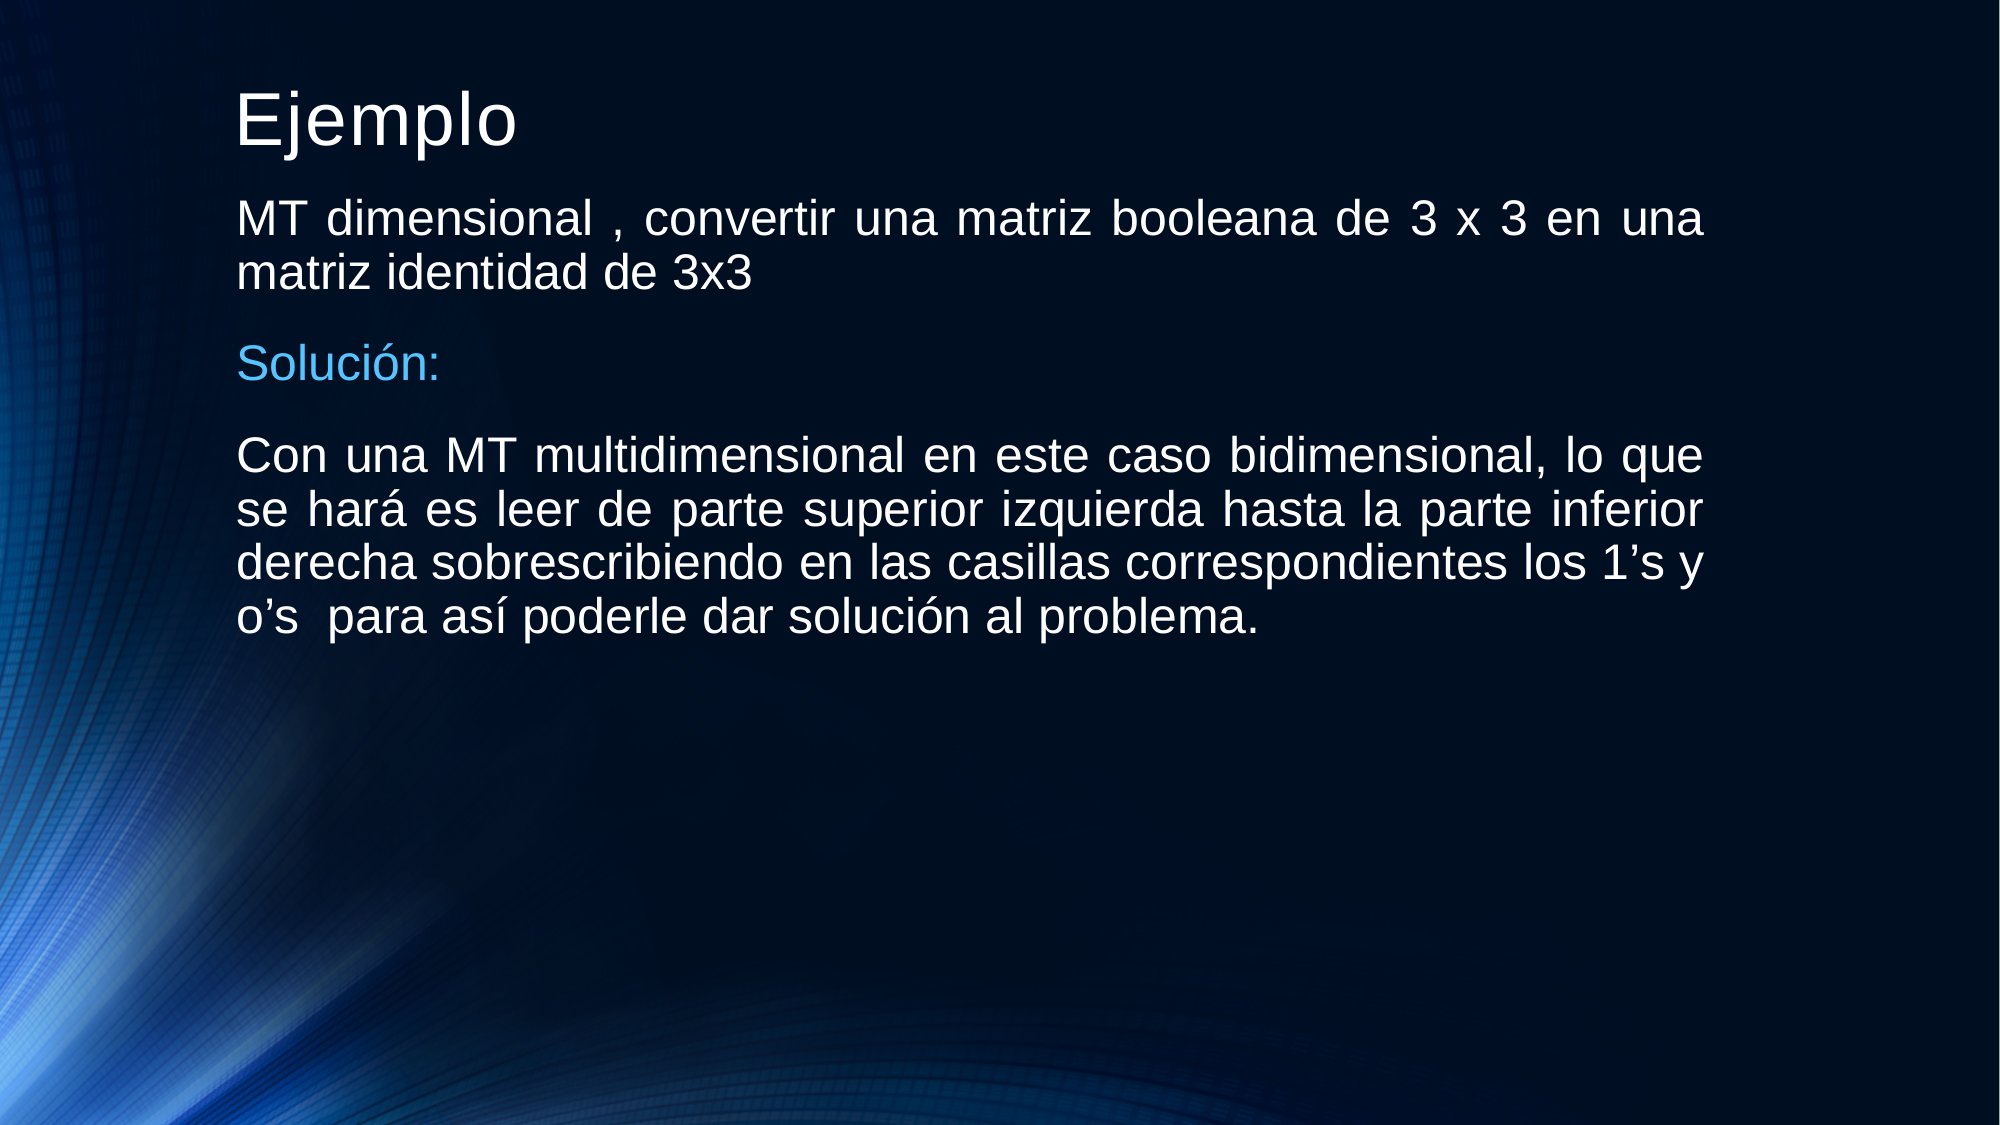

# Ejemplo
MT dimensional , convertir una matriz booleana de 3 x 3 en una matriz identidad de 3x3
Solución:
Con una MT multidimensional en este caso bidimensional, lo que se hará es leer de parte superior izquierda hasta la parte inferior derecha sobrescribiendo en las casillas correspondientes los 1’s y o’s  para así poderle dar solución al problema.